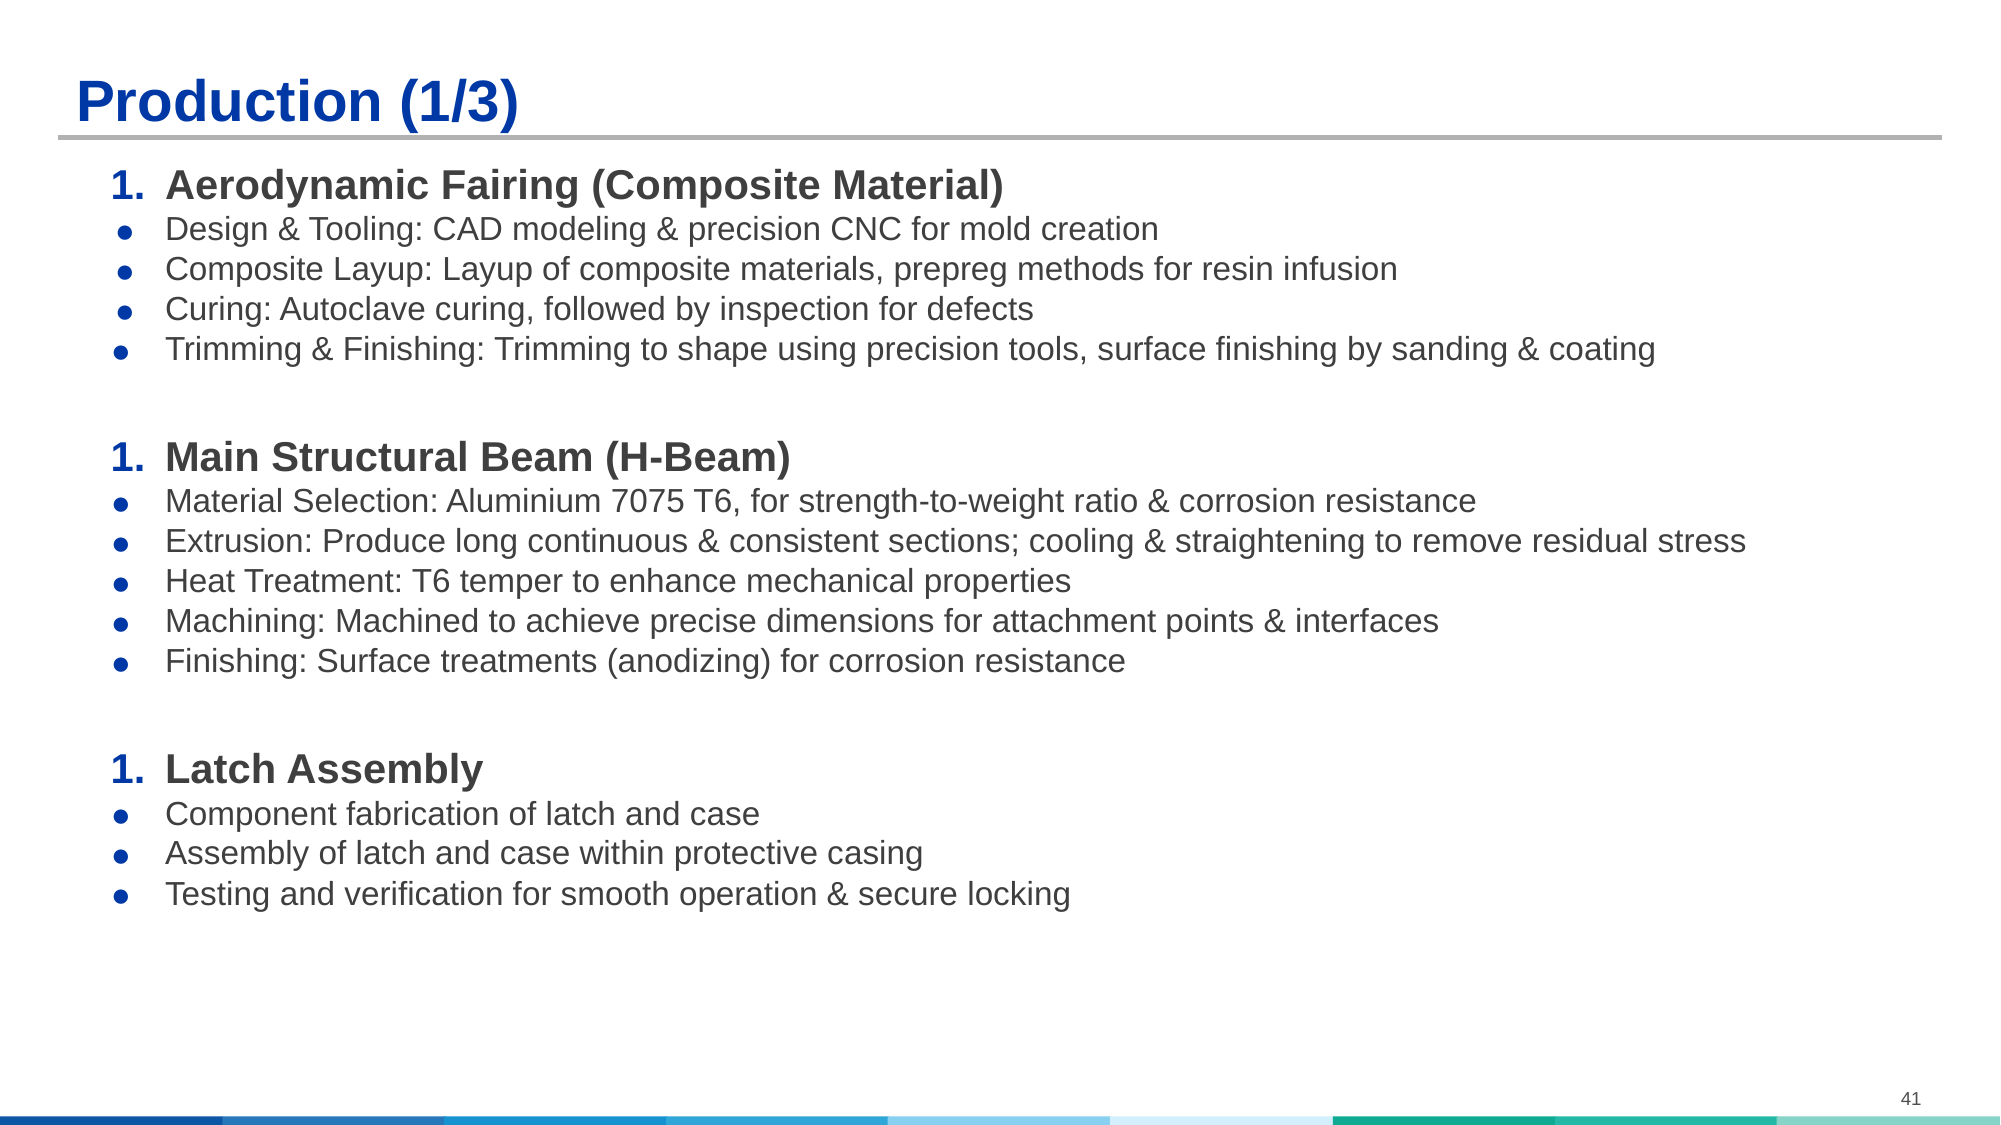

# Production (1/3)
Aerodynamic Fairing (Composite Material)
Design & Tooling: CAD modeling & precision CNC for mold creation
Composite Layup: Layup of composite materials, prepreg methods for resin infusion
Curing: Autoclave curing, followed by inspection for defects
Trimming & Finishing: Trimming to shape using precision tools, surface finishing by sanding & coating

Main Structural Beam (H-Beam)
Material Selection: Aluminium 7075 T6, for strength-to-weight ratio & corrosion resistance
Extrusion: Produce long continuous & consistent sections; cooling & straightening to remove residual stress
Heat Treatment: T6 temper to enhance mechanical properties
Machining: Machined to achieve precise dimensions for attachment points & interfaces
Finishing: Surface treatments (anodizing) for corrosion resistance

Latch Assembly
Component fabrication of latch and case
Assembly of latch and case within protective casing
Testing and verification for smooth operation & secure locking

41